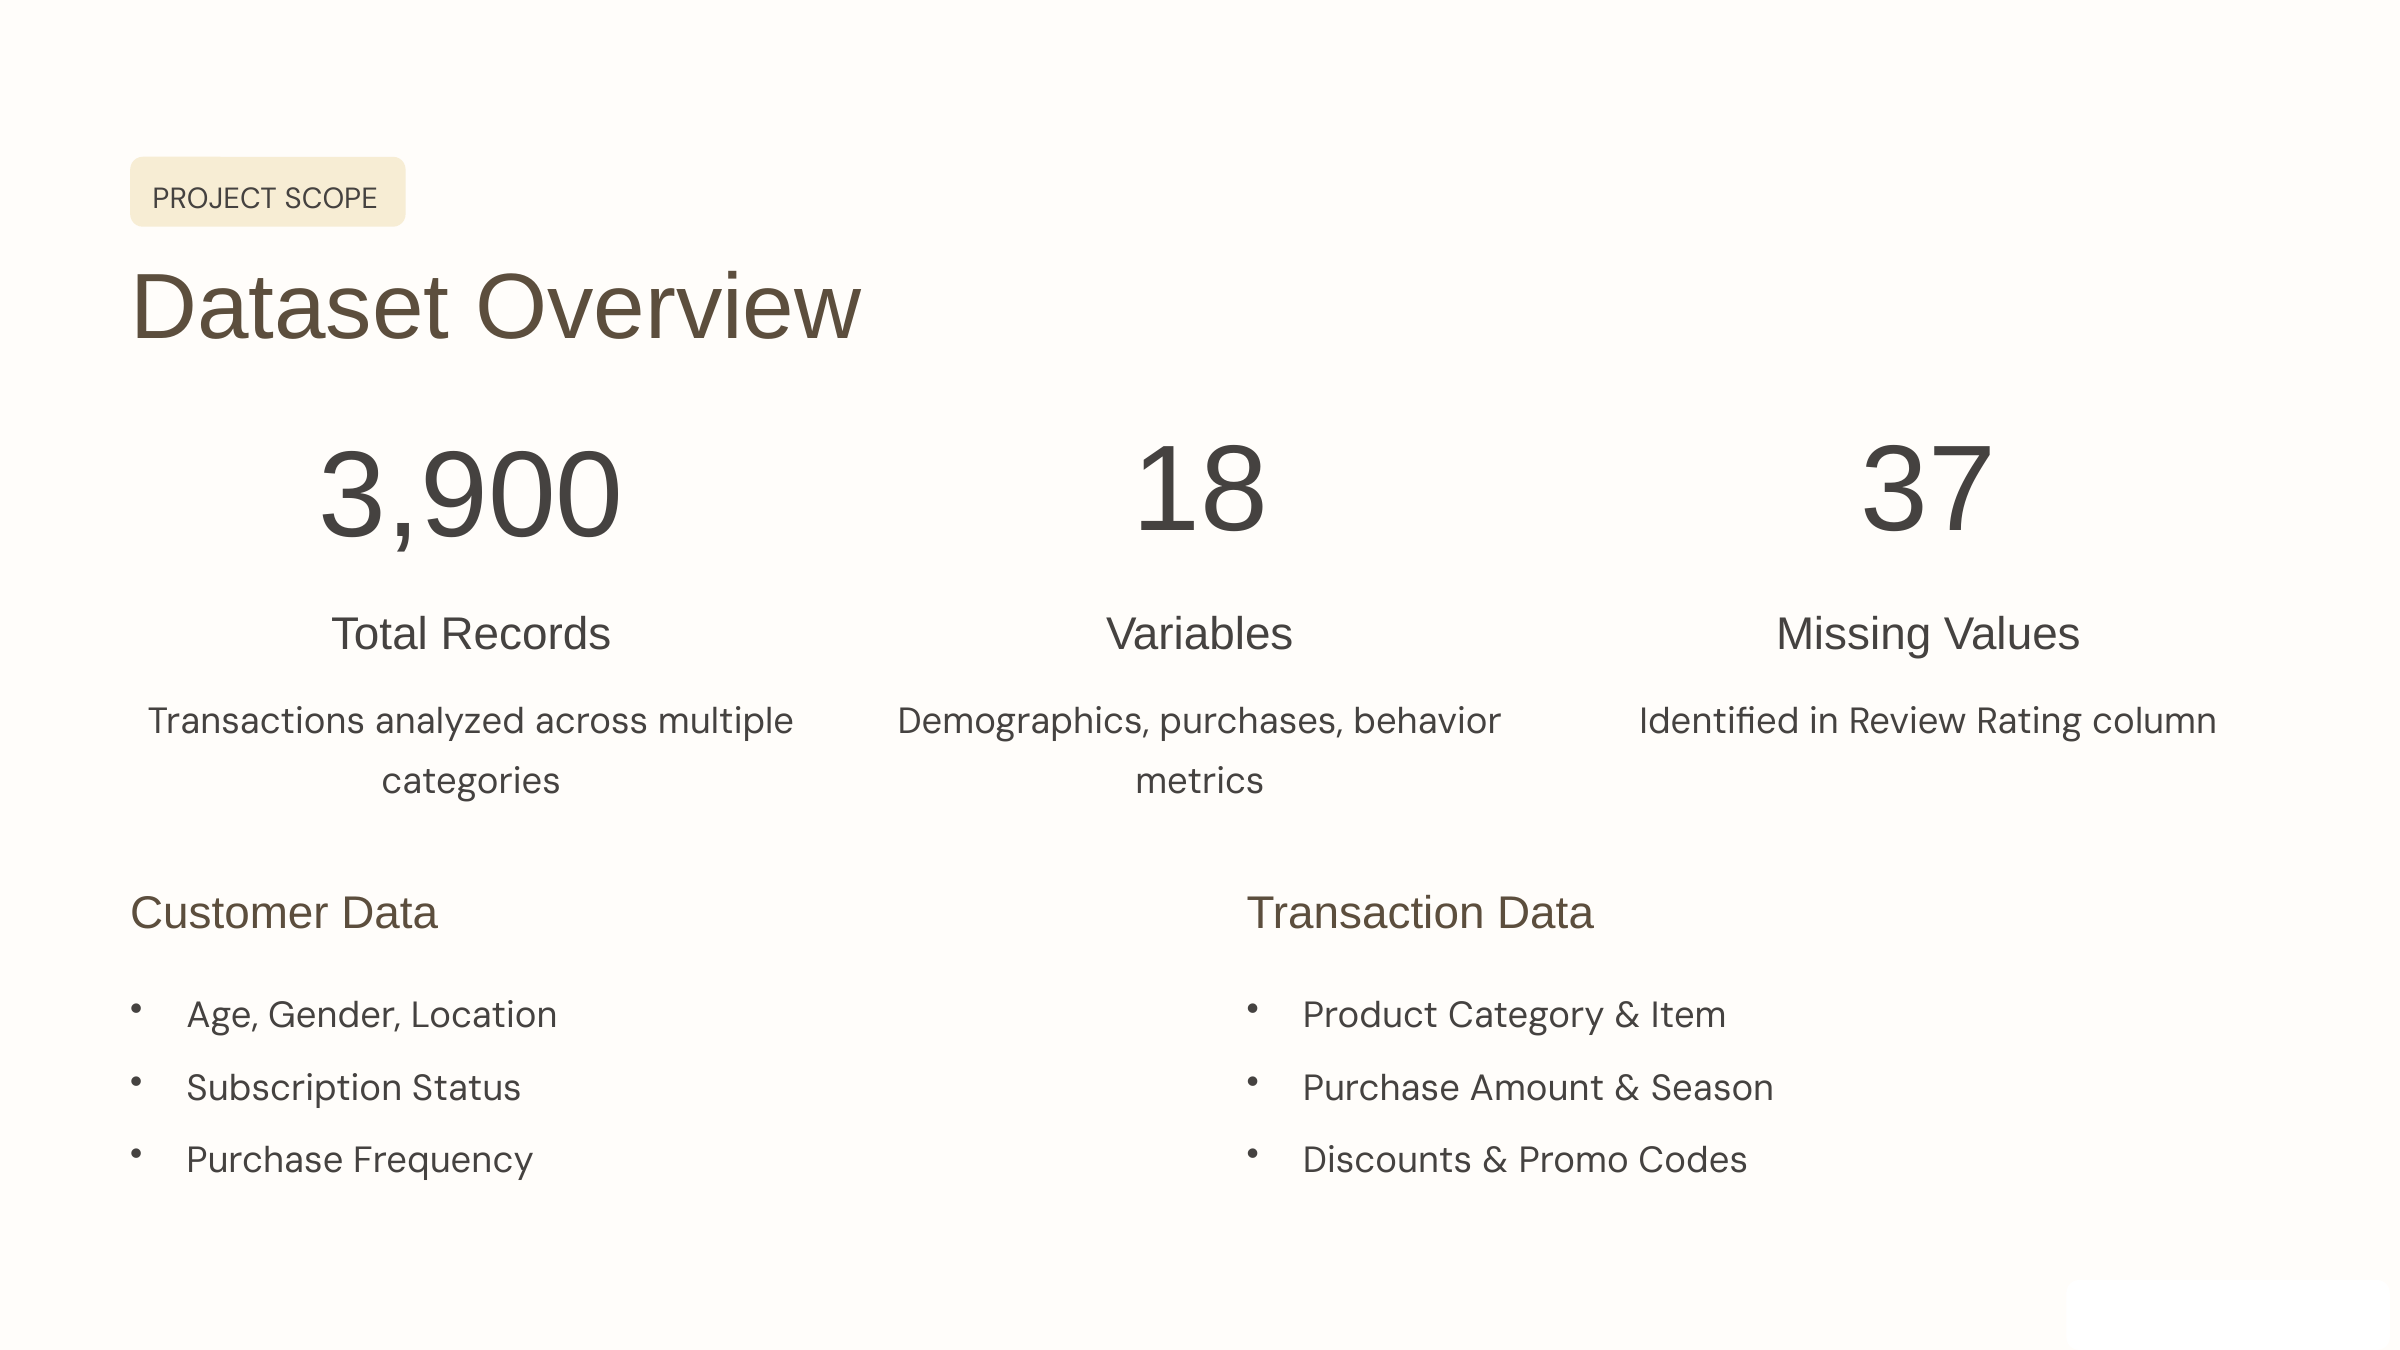

PROJECT SCOPE
Dataset Overview
18
37
3,900
Total Records
Variables
Missing Values
Transactions analyzed across multiple categories
Demographics, purchases, behavior metrics
Identified in Review Rating column
Customer Data
Transaction Data
Age, Gender, Location
Product Category & Item
Subscription Status
Purchase Amount & Season
Purchase Frequency
Discounts & Promo Codes